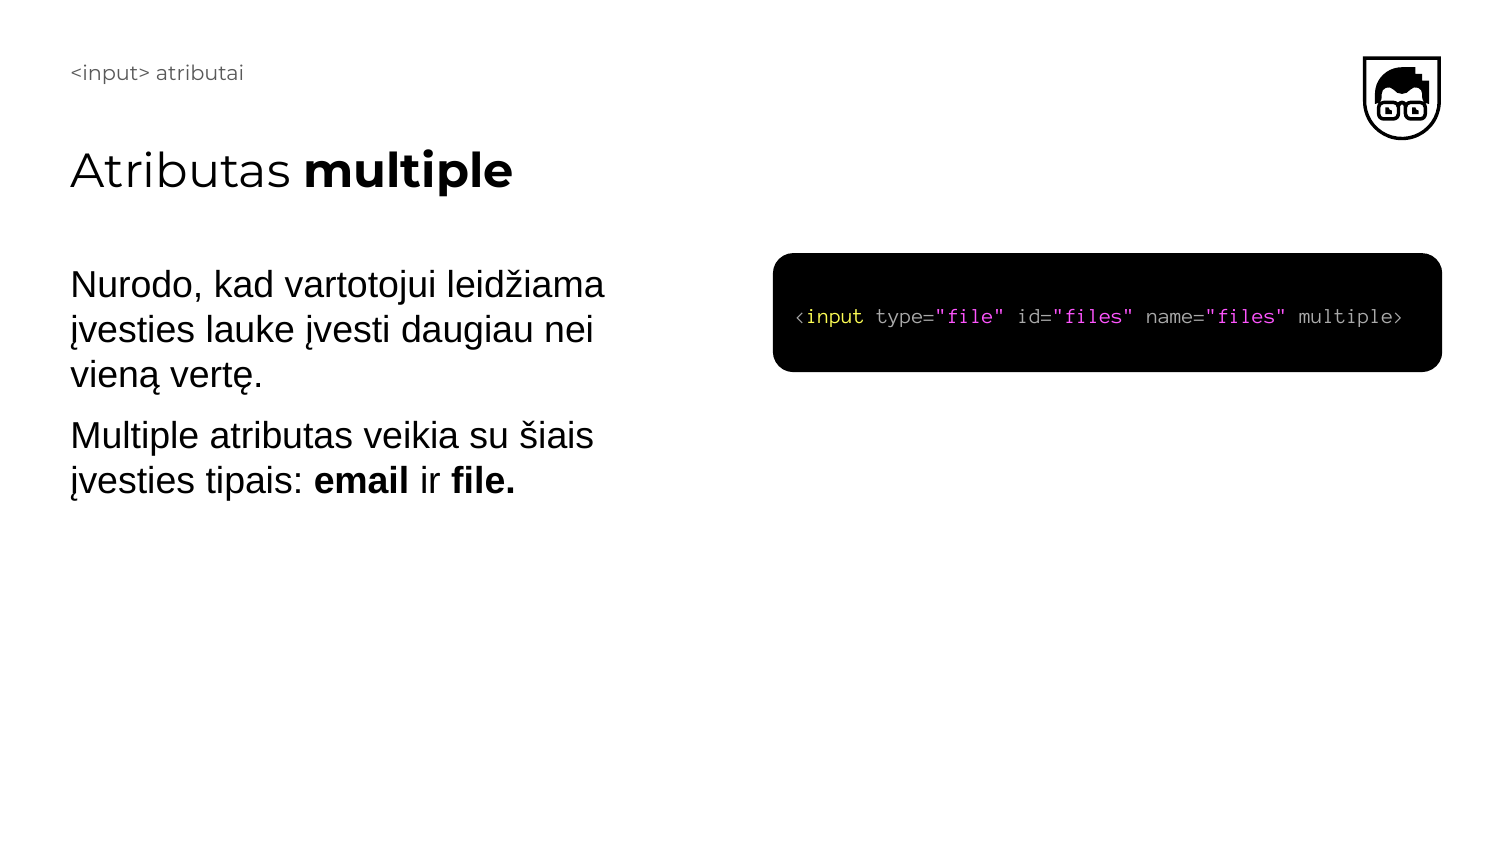

<input> atributai
# Atributas multiple
Nurodo, kad vartotojui leidžiama įvesties lauke įvesti daugiau nei vieną vertę.
Multiple atributas veikia su šiais įvesties tipais: email ir file.
<input type="file" id="files" name="files" multiple>